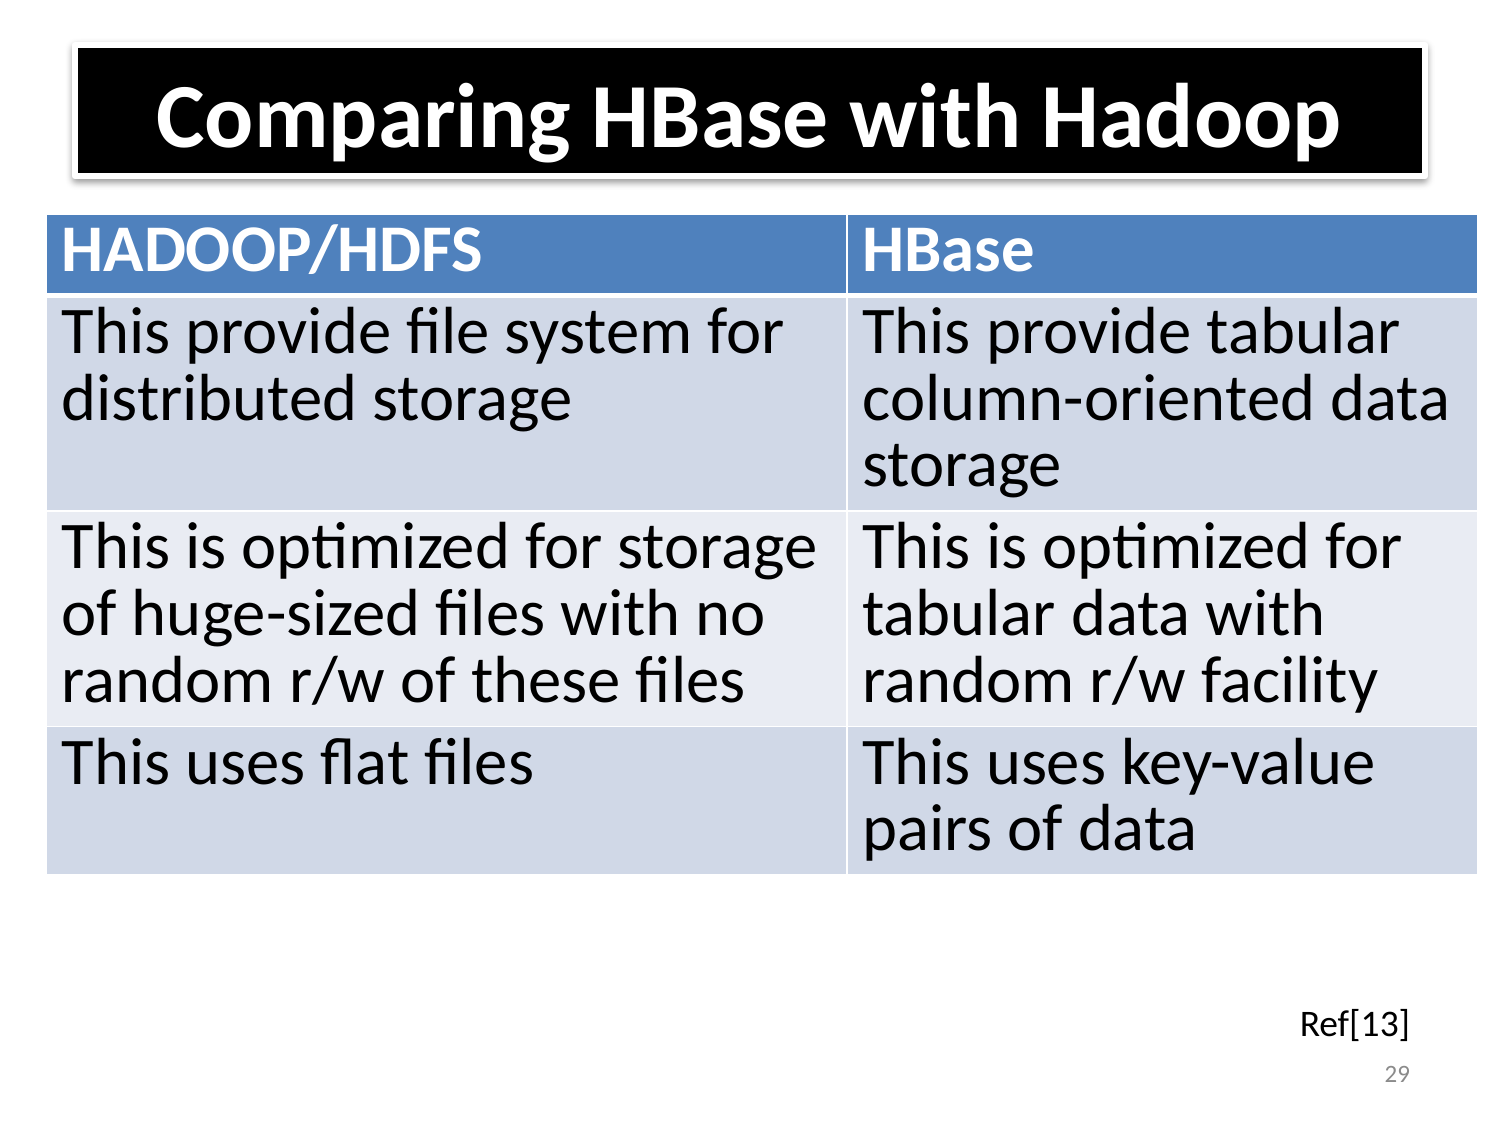

# Comparing HBase with Hadoop
| HADOOP/HDFS | HBase |
| --- | --- |
| This provide file system for distributed storage | This provide tabular column-oriented data storage |
| This is optimized for storage of huge-sized files with no random r/w of these files | This is optimized for tabular data with random r/w facility |
| This uses flat files | This uses key-value pairs of data |

Ref[13]
29